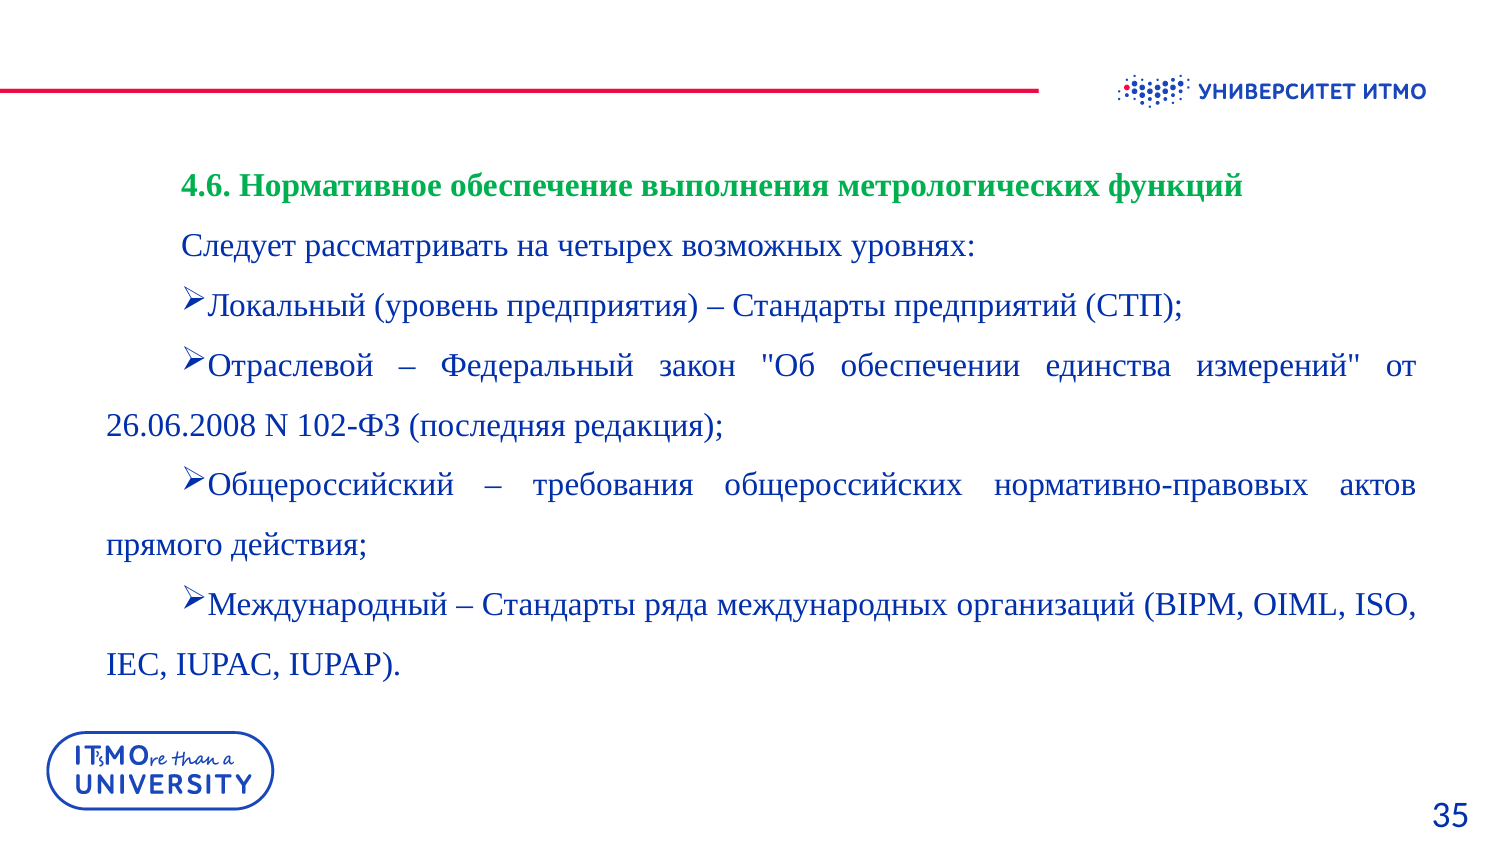

4.6. Нормативное обеспечение выполнения метрологических функций
Следует рассматривать на четырех возможных уровнях:
Локальный (уровень предприятия) – Стандарты предприятий (СТП);
Отраслевой – Федеральный закон "Об обеспечении единства измерений" от 26.06.2008 N 102-ФЗ (последняя редакция);
Общероссийский – требования общероссийских нормативно-правовых актов прямого действия;
Международный – Стандарты ряда международных организаций (BIPM, OIML, ISO, IEC, IUPAC, IUPAP).
    35